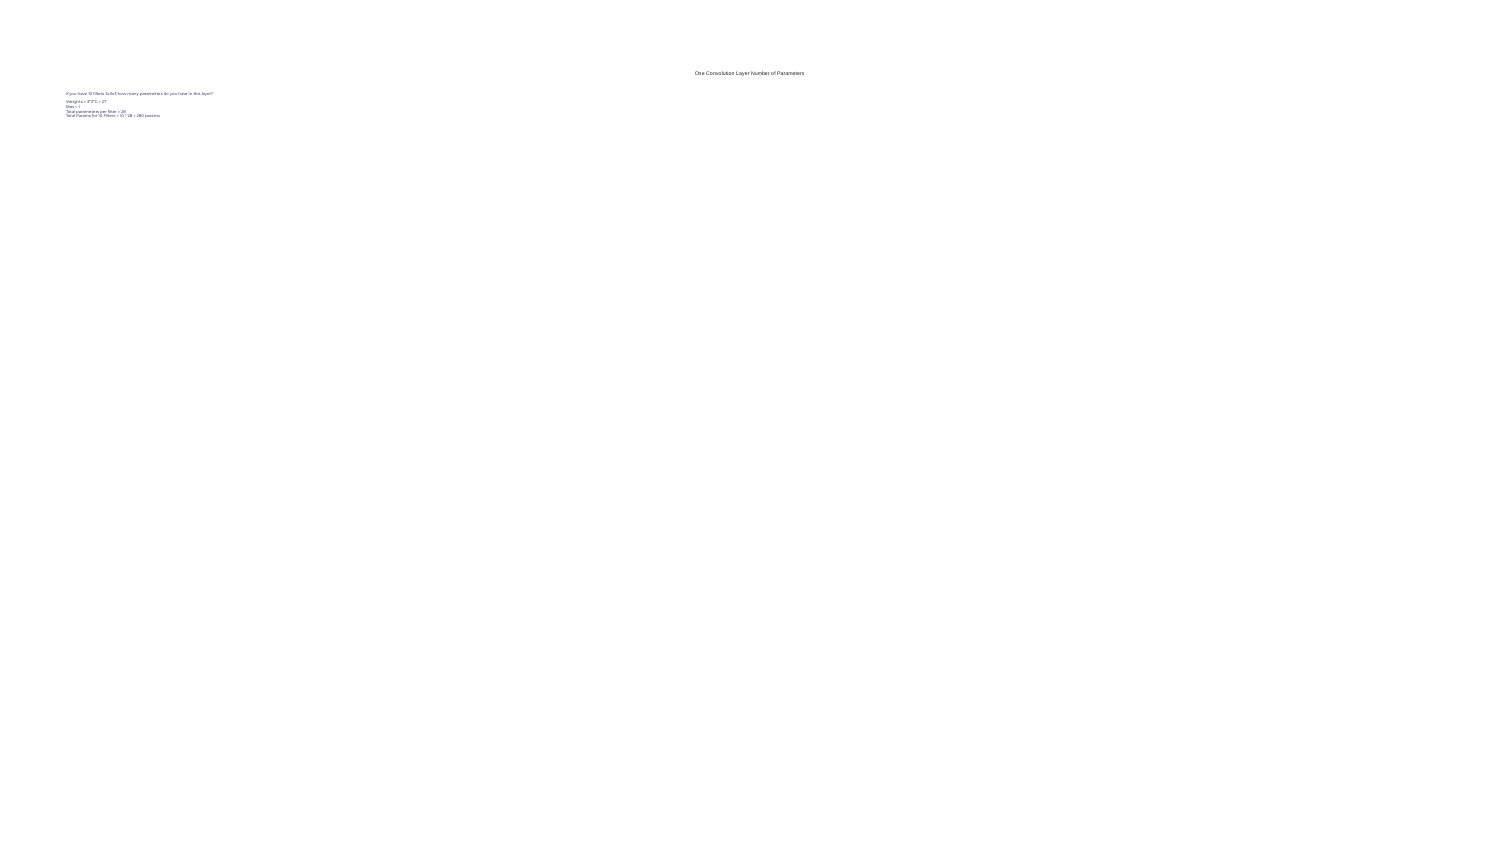

# One Convolution Layer Number of Parameters

If you have 10 filters 3x3x3 how many parameters do you have in this layer?
Weights = 3*3*3  = 27
Bias = 1
Total parameters per filter = 28
Total Params for 10 Filters = 10 * 28 = 280 params